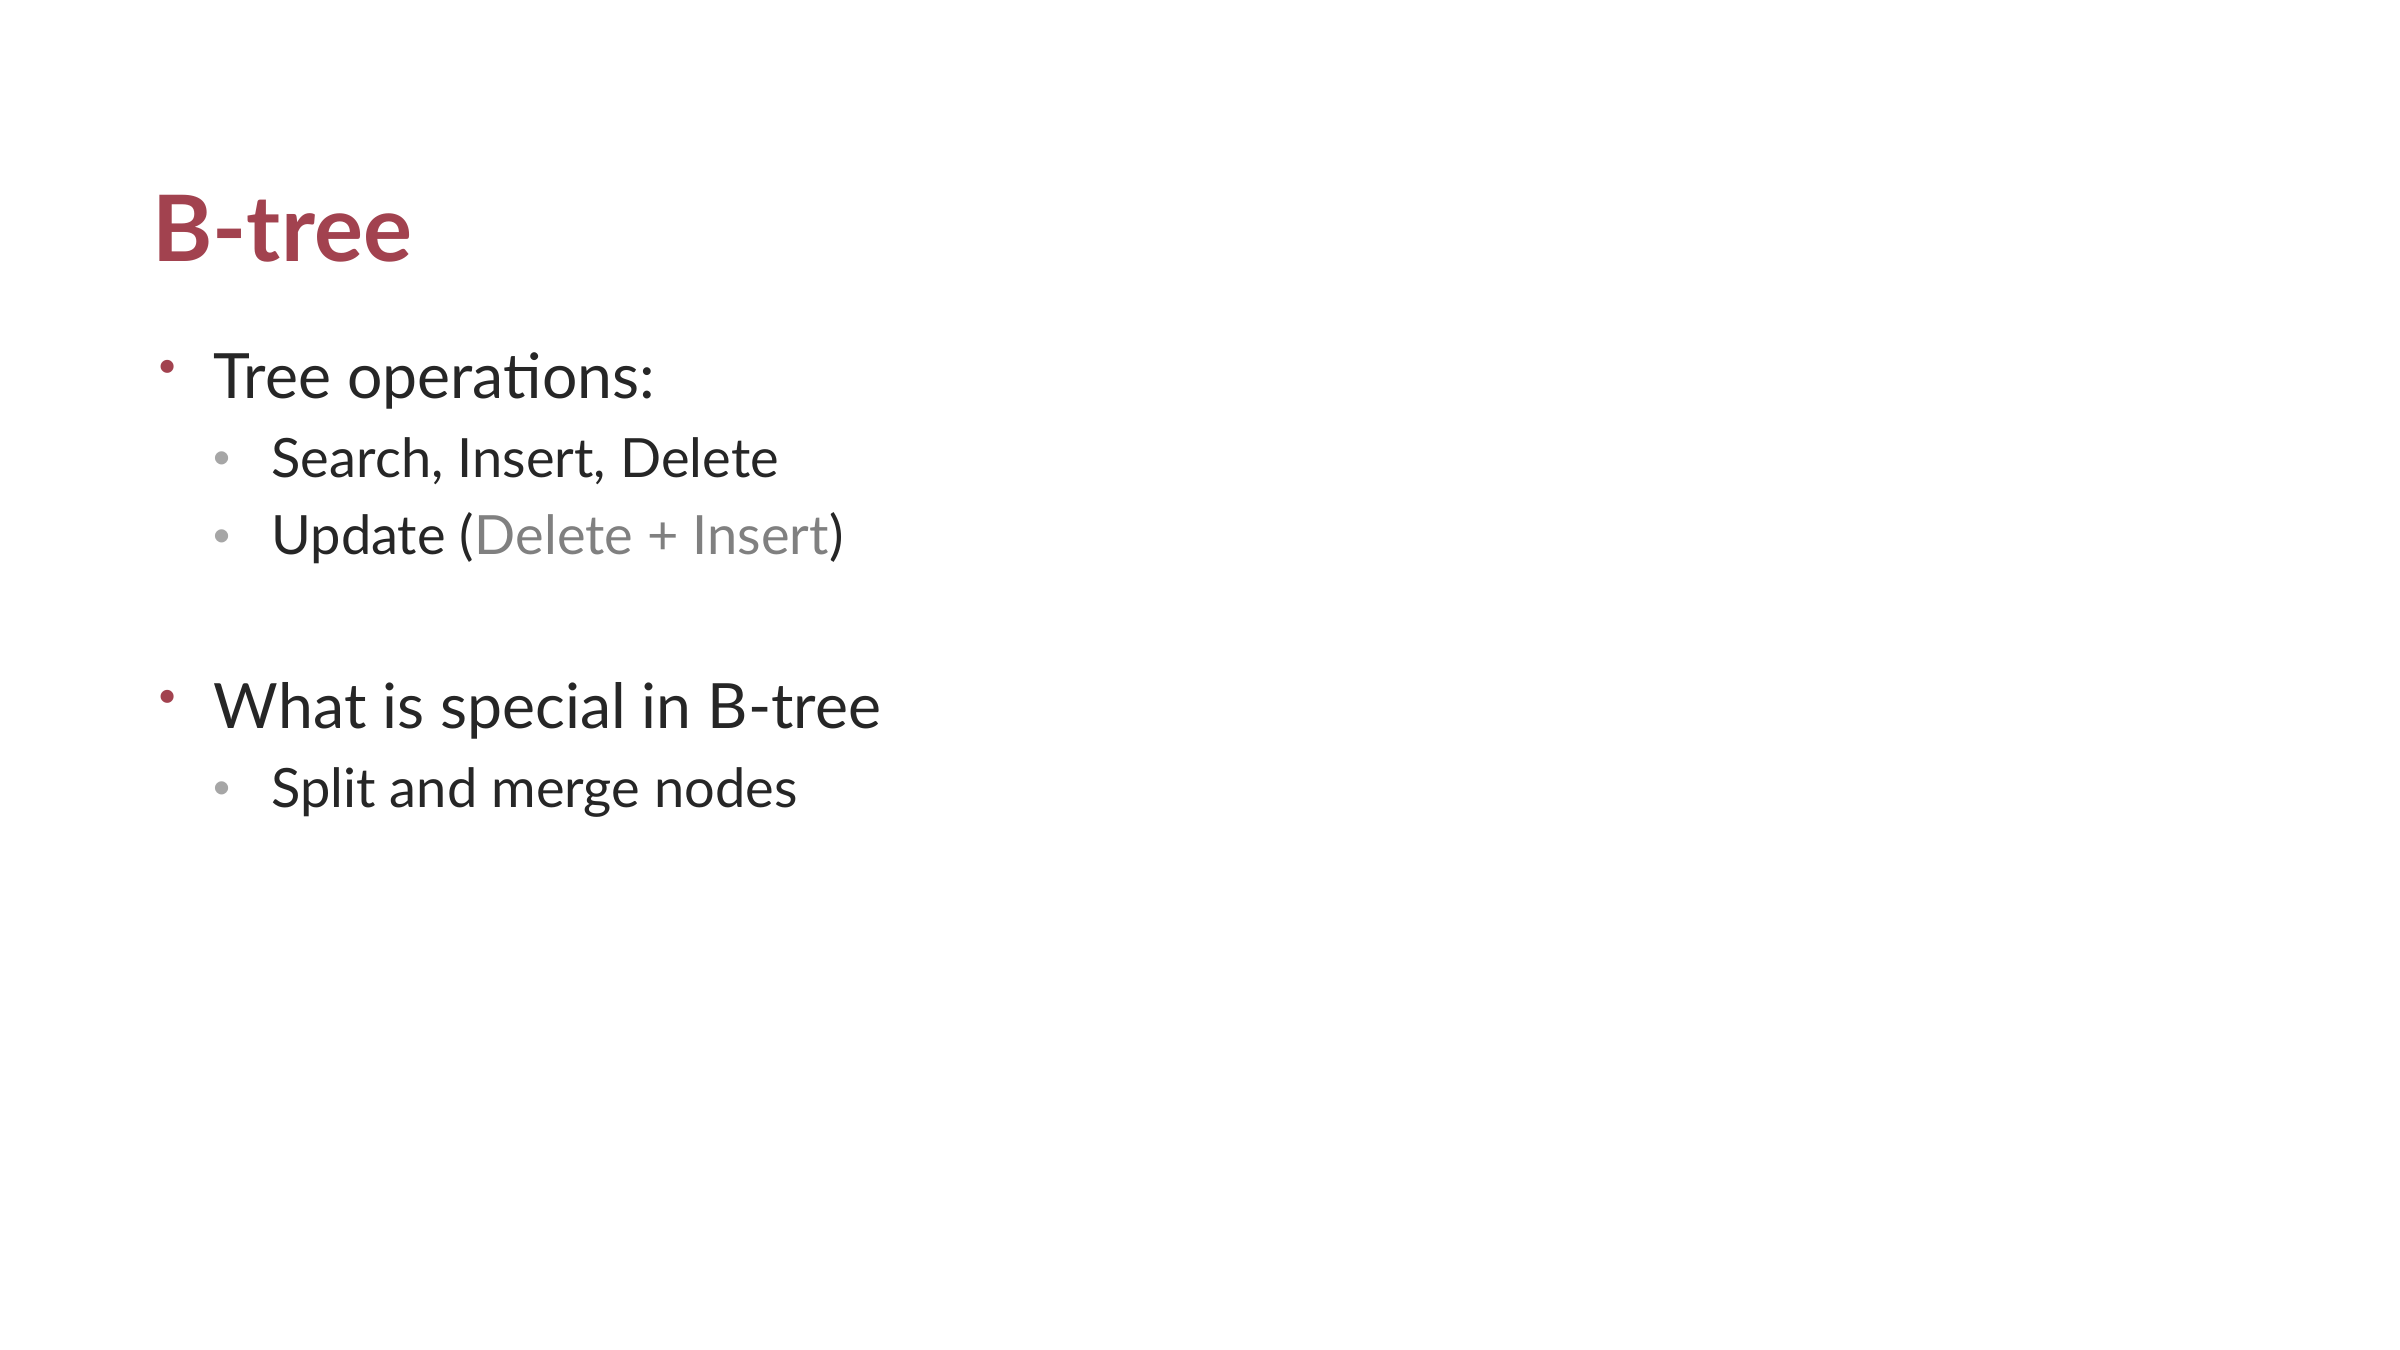

# B-tree
Tree operations:
Search, Insert, Delete
Update (Delete + Insert)

What is special in B-tree
Split and merge nodes